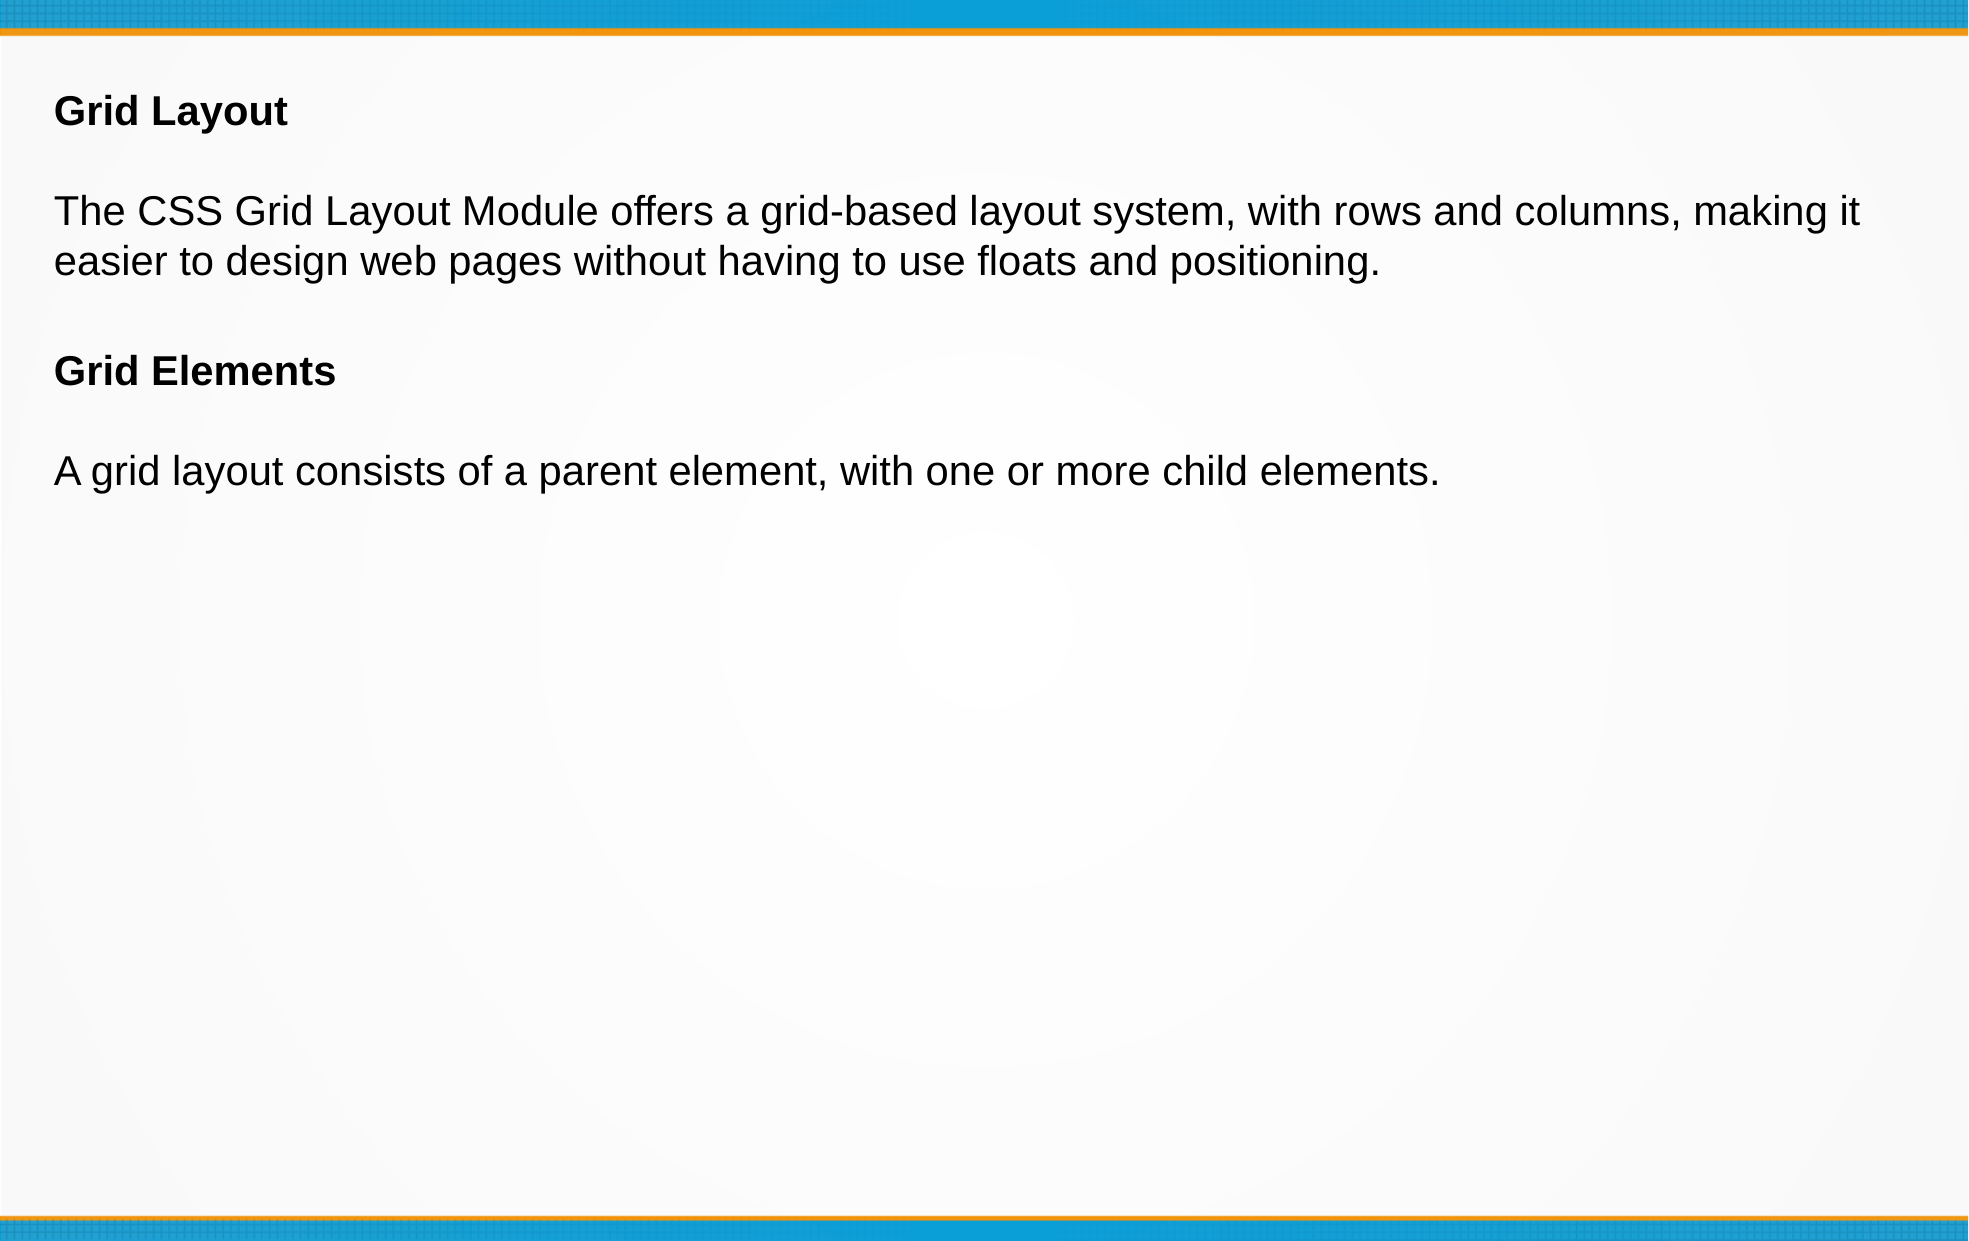

Grid Layout

The CSS Grid Layout Module offers a grid-based layout system, with rows and columns, making it easier to design web pages without having to use floats and positioning.
Grid Elements

A grid layout consists of a parent element, with one or more child elements.